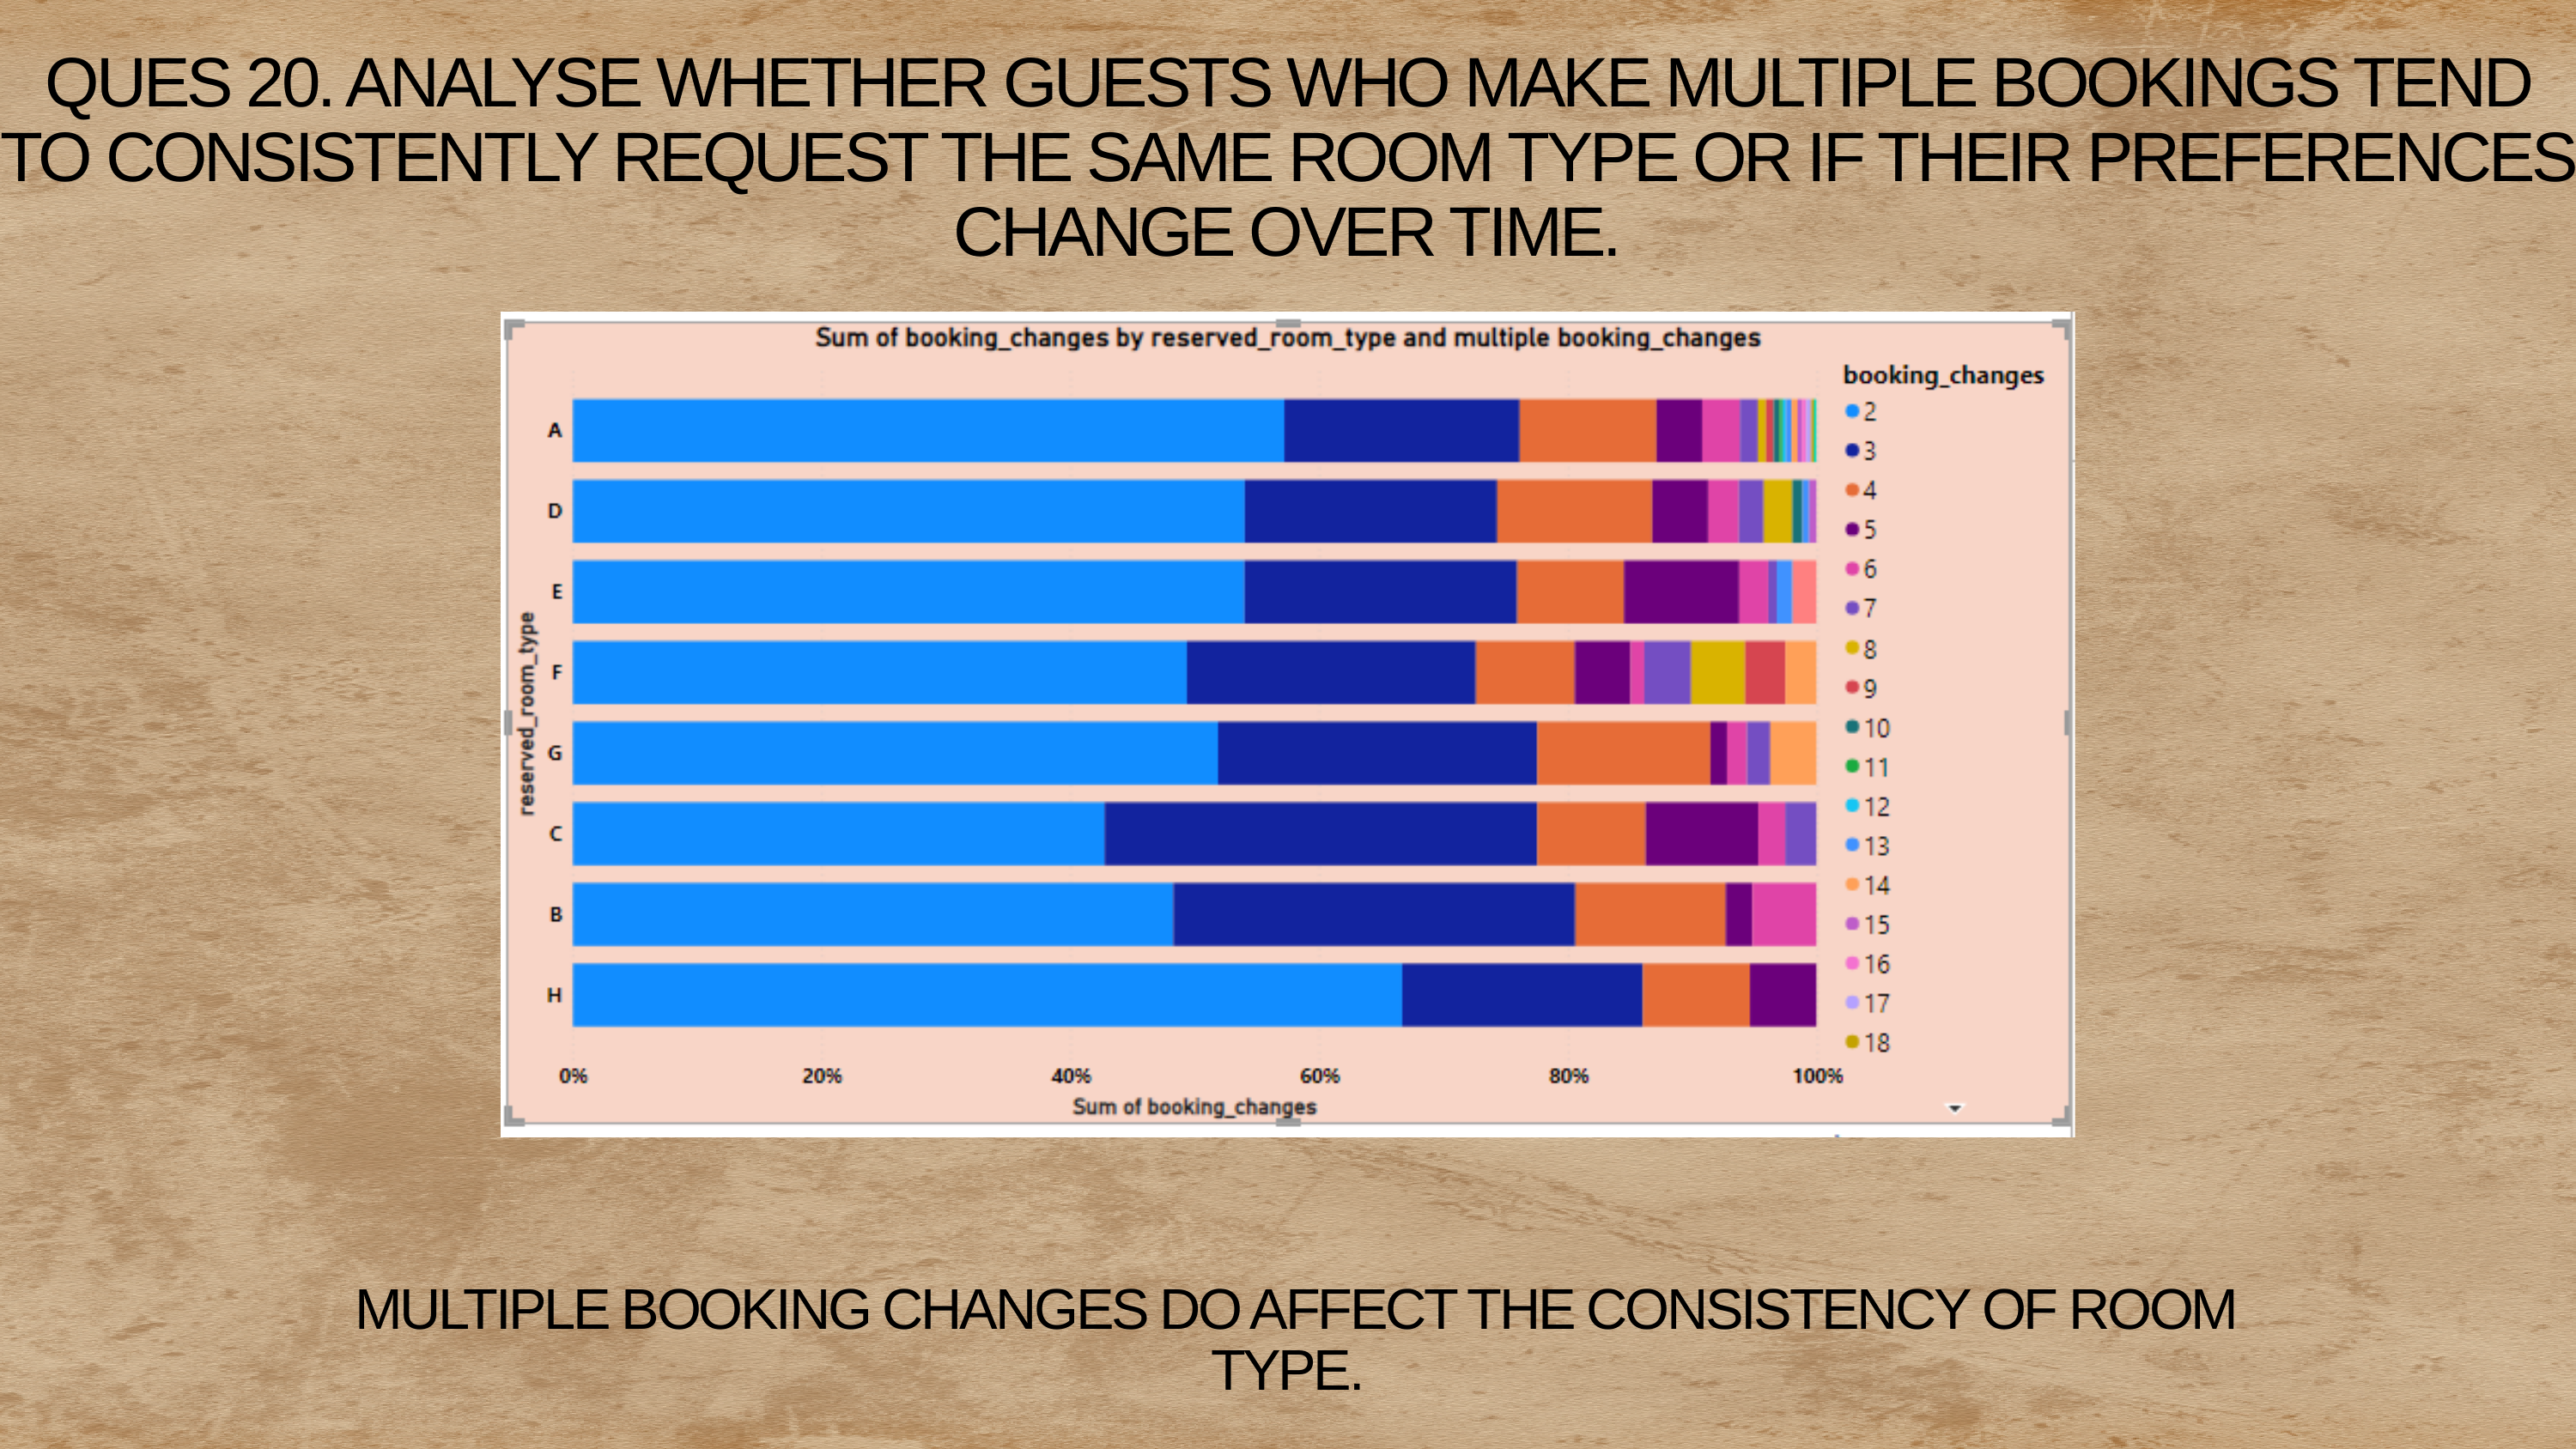

QUES 20. ANALYSE WHETHER GUESTS WHO MAKE MULTIPLE BOOKINGS TEND TO CONSISTENTLY REQUEST THE SAME ROOM TYPE OR IF THEIR PREFERENCES CHANGE OVER TIME.

 MULTIPLE BOOKING CHANGES DO AFFECT THE CONSISTENCY OF ROOM TYPE.